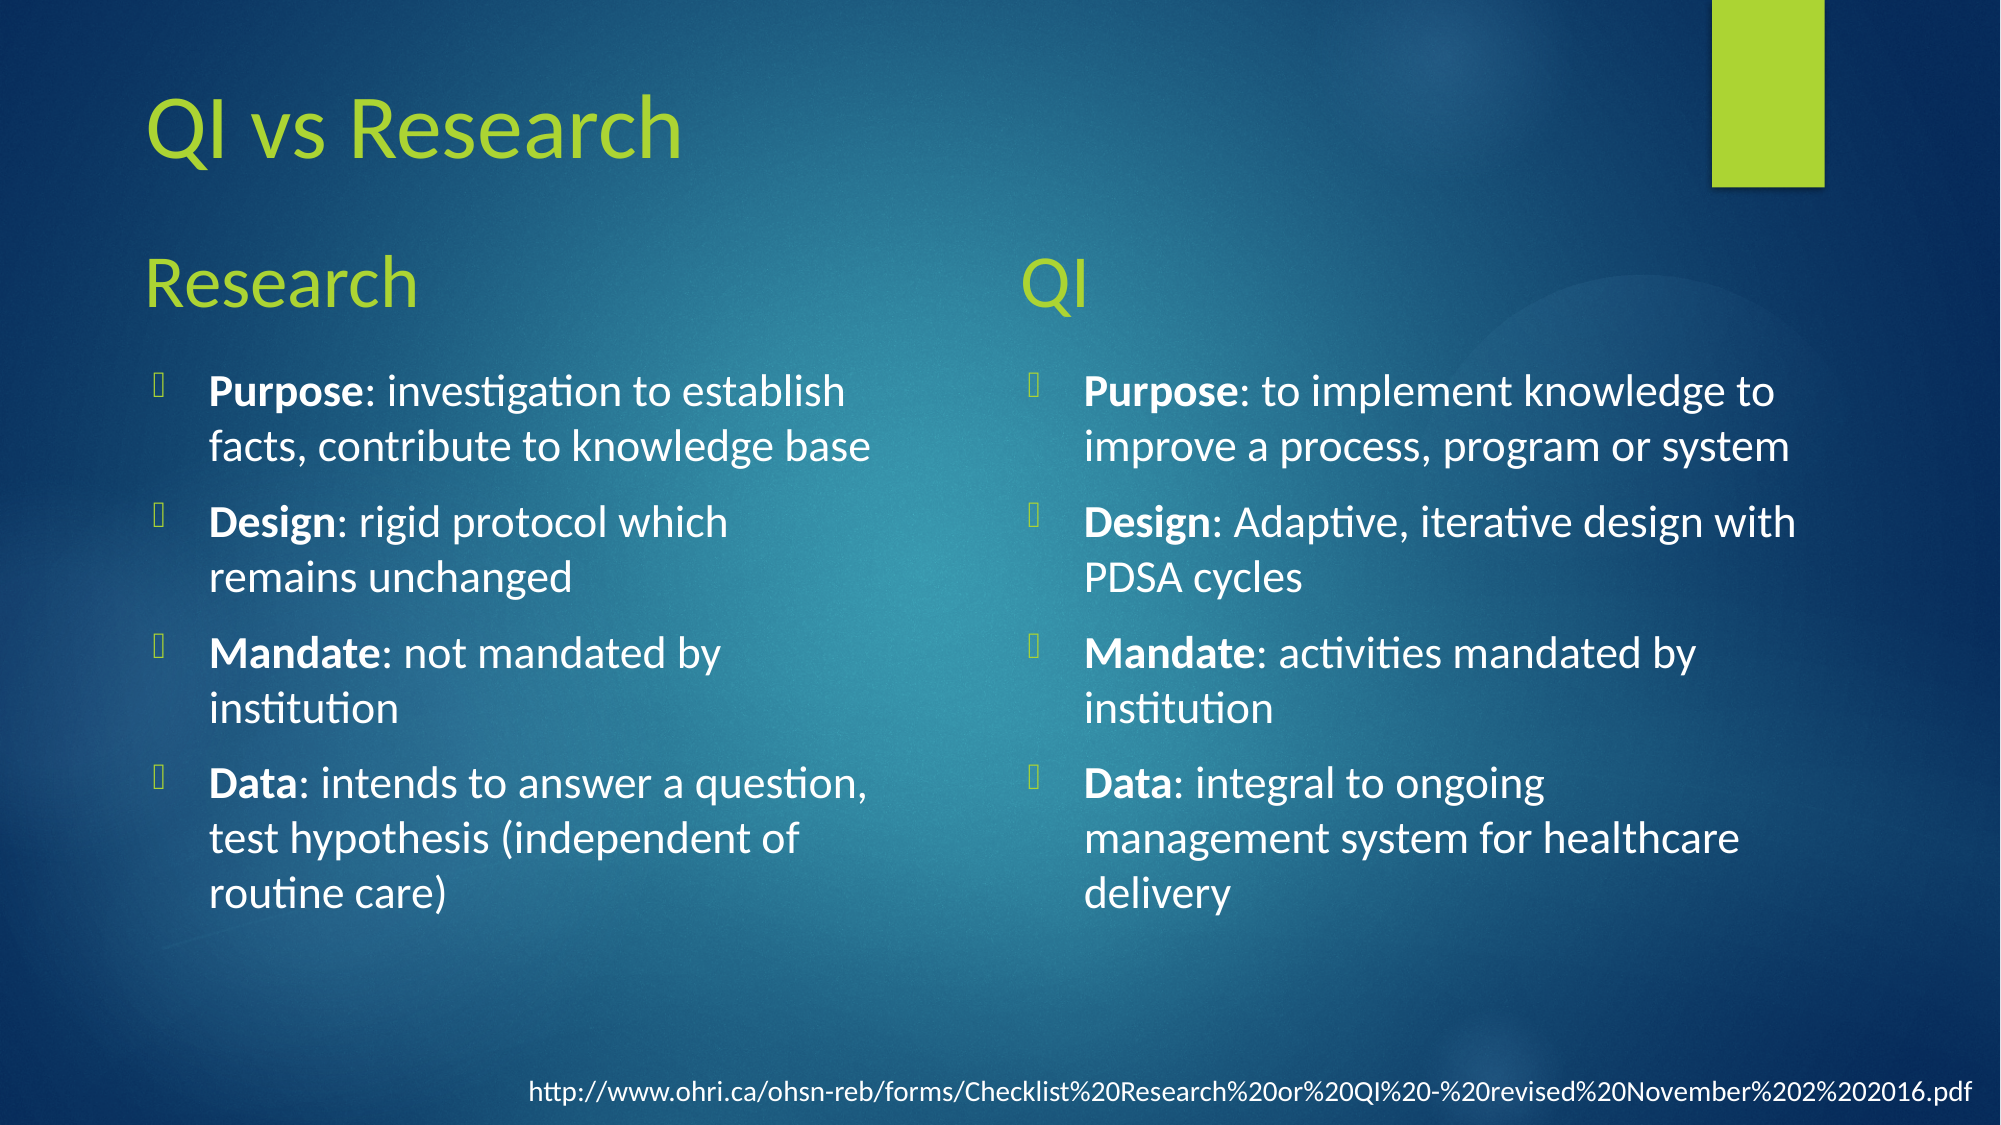

# QI vs Research
QI
Research
Purpose: to implement knowledge to improve a process, program or system
Design: Adaptive, iterative design with PDSA cycles
Mandate: activities mandated by institution
Data: integral to ongoing management system for healthcare delivery
Purpose: investigation to establish facts, contribute to knowledge base
Design: rigid protocol which remains unchanged
Mandate: not mandated by institution
Data: intends to answer a question, test hypothesis (independent of routine care)
http://www.ohri.ca/ohsn-reb/forms/Checklist%20Research%20or%20QI%20-%20revised%20November%202%202016.pdf